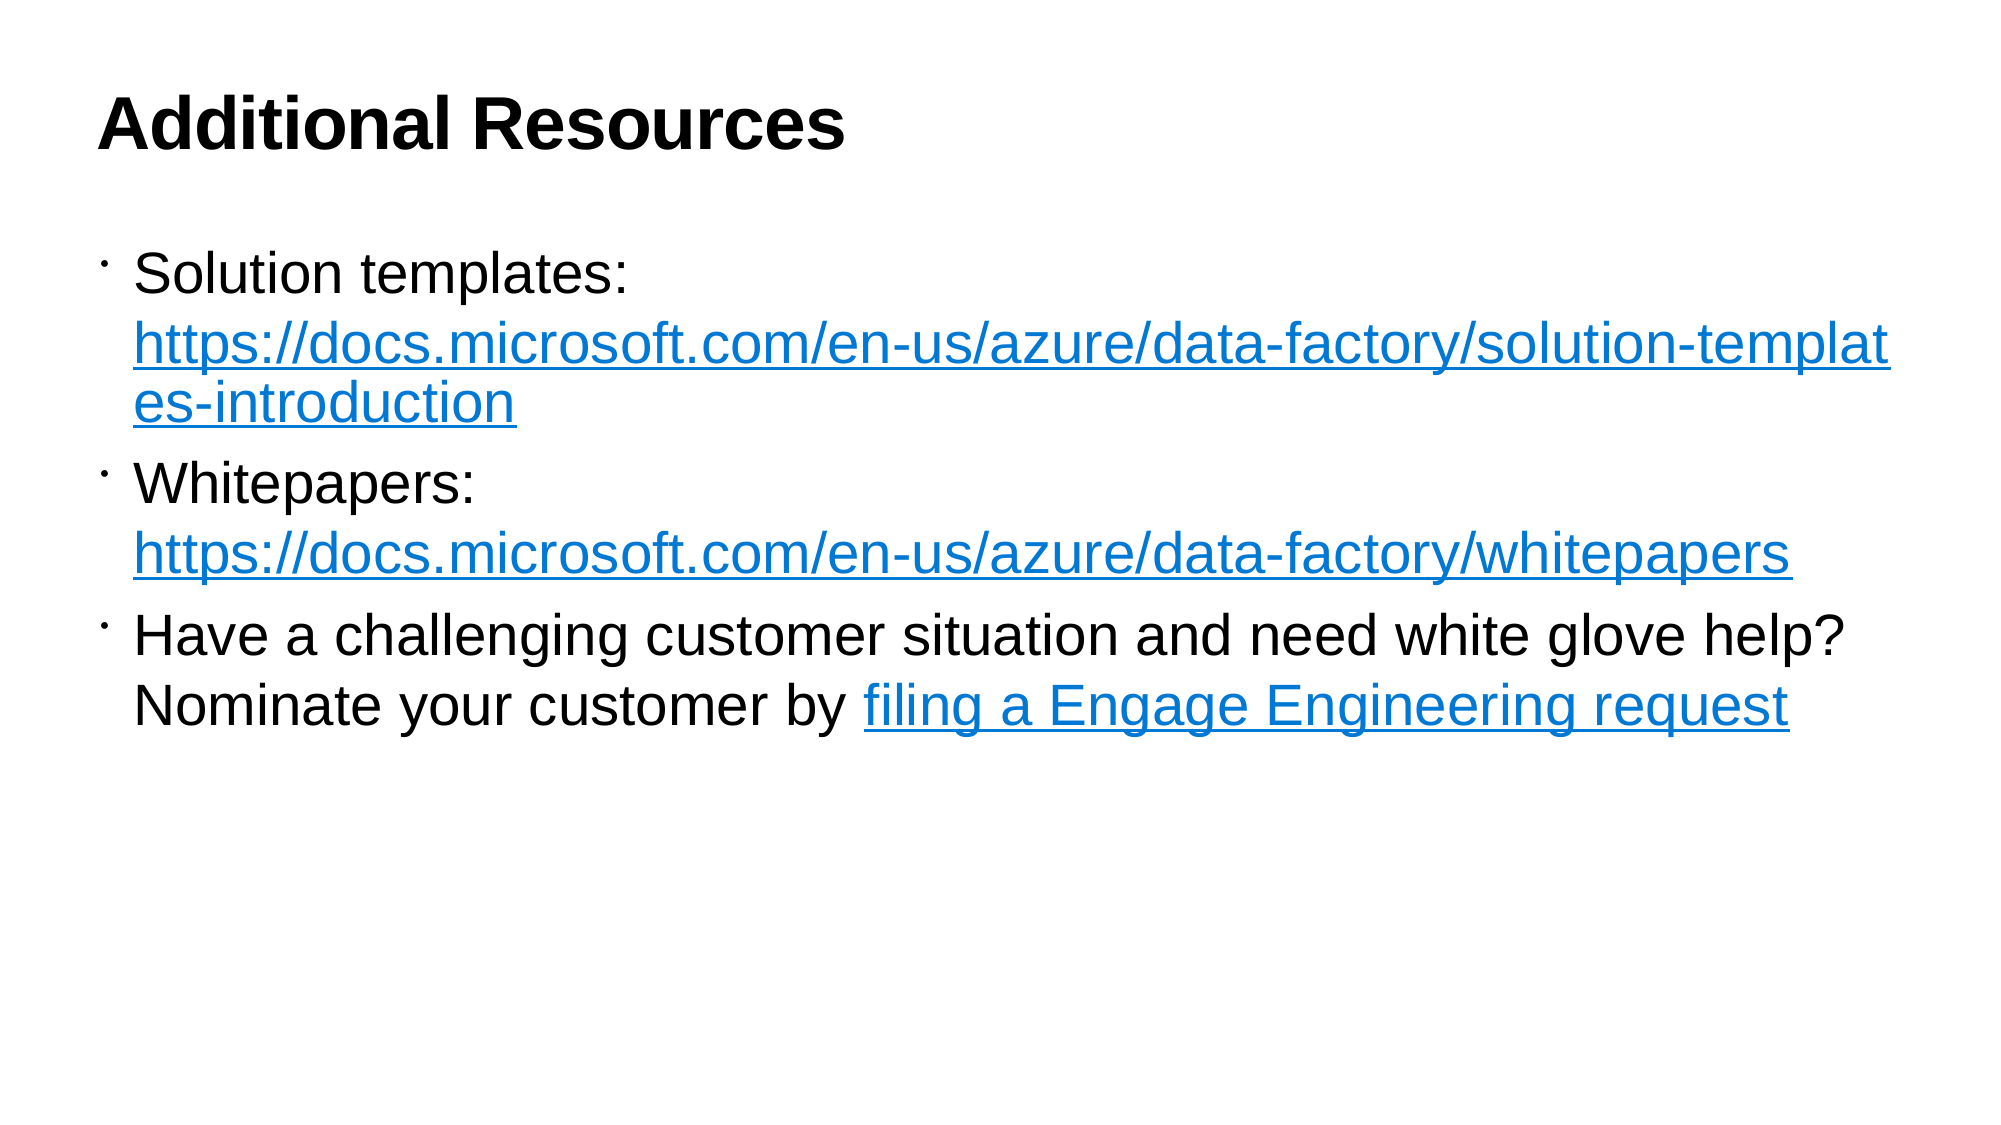

# Additional Resources
Solution templates: https://docs.microsoft.com/en-us/azure/data-factory/solution-templates-introduction
Whitepapers: https://docs.microsoft.com/en-us/azure/data-factory/whitepapers
Have a challenging customer situation and need white glove help?  Nominate your customer by filing a Engage Engineering request